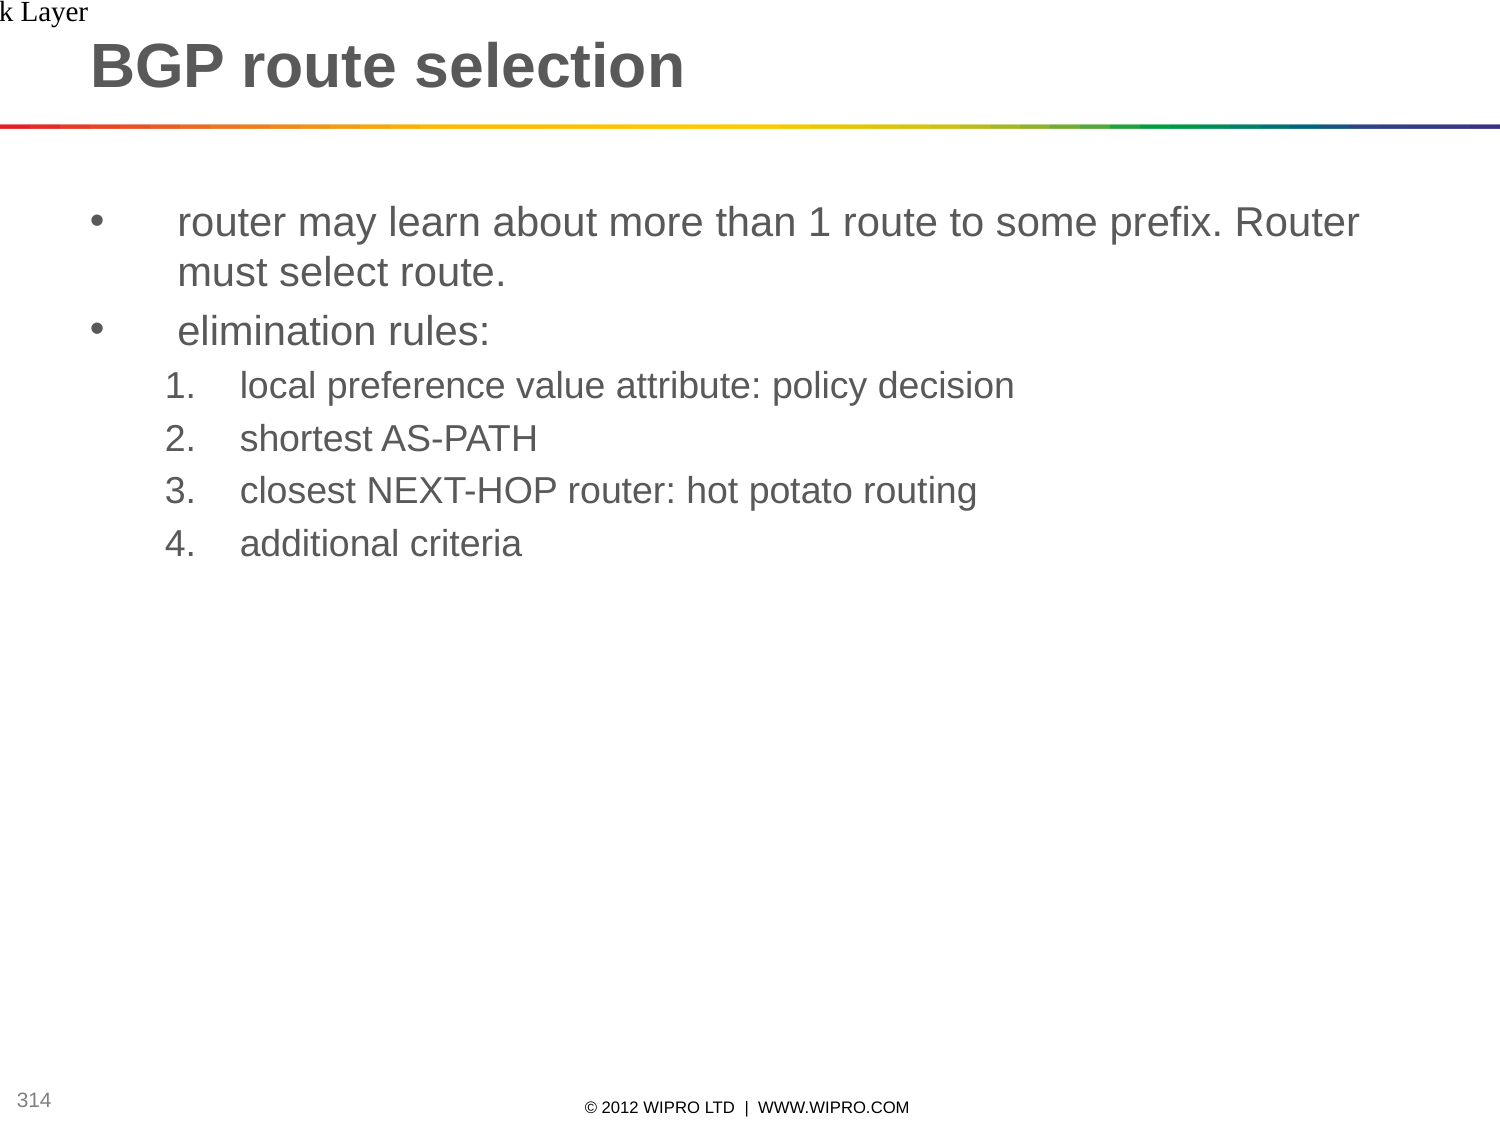

Network Layer
4-314
# BGP route selection
router may learn about more than 1 route to some prefix. Router must select route.
elimination rules:
local preference value attribute: policy decision
shortest AS-PATH
closest NEXT-HOP router: hot potato routing
additional criteria